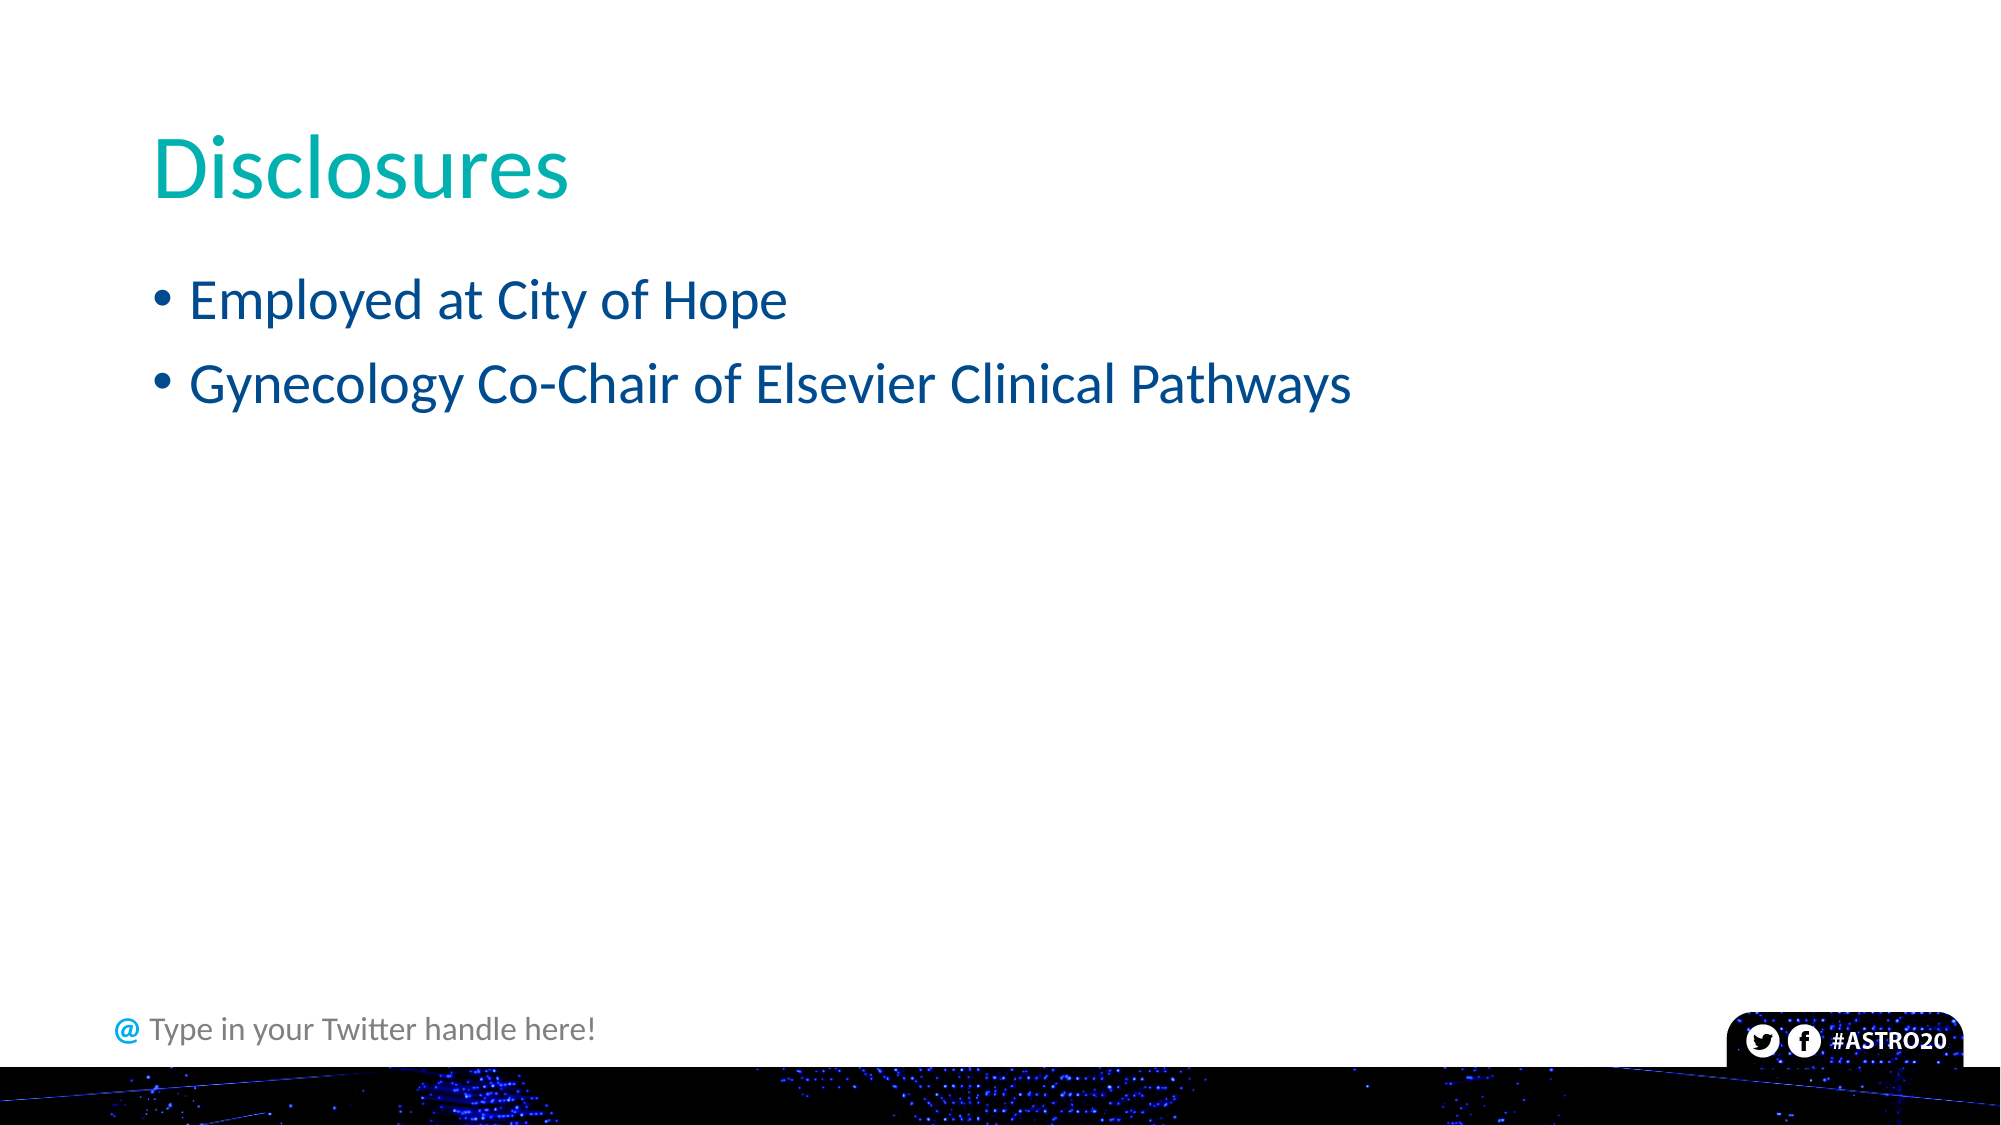

# Disclosures
Employed at City of Hope
Gynecology Co-Chair of Elsevier Clinical Pathways